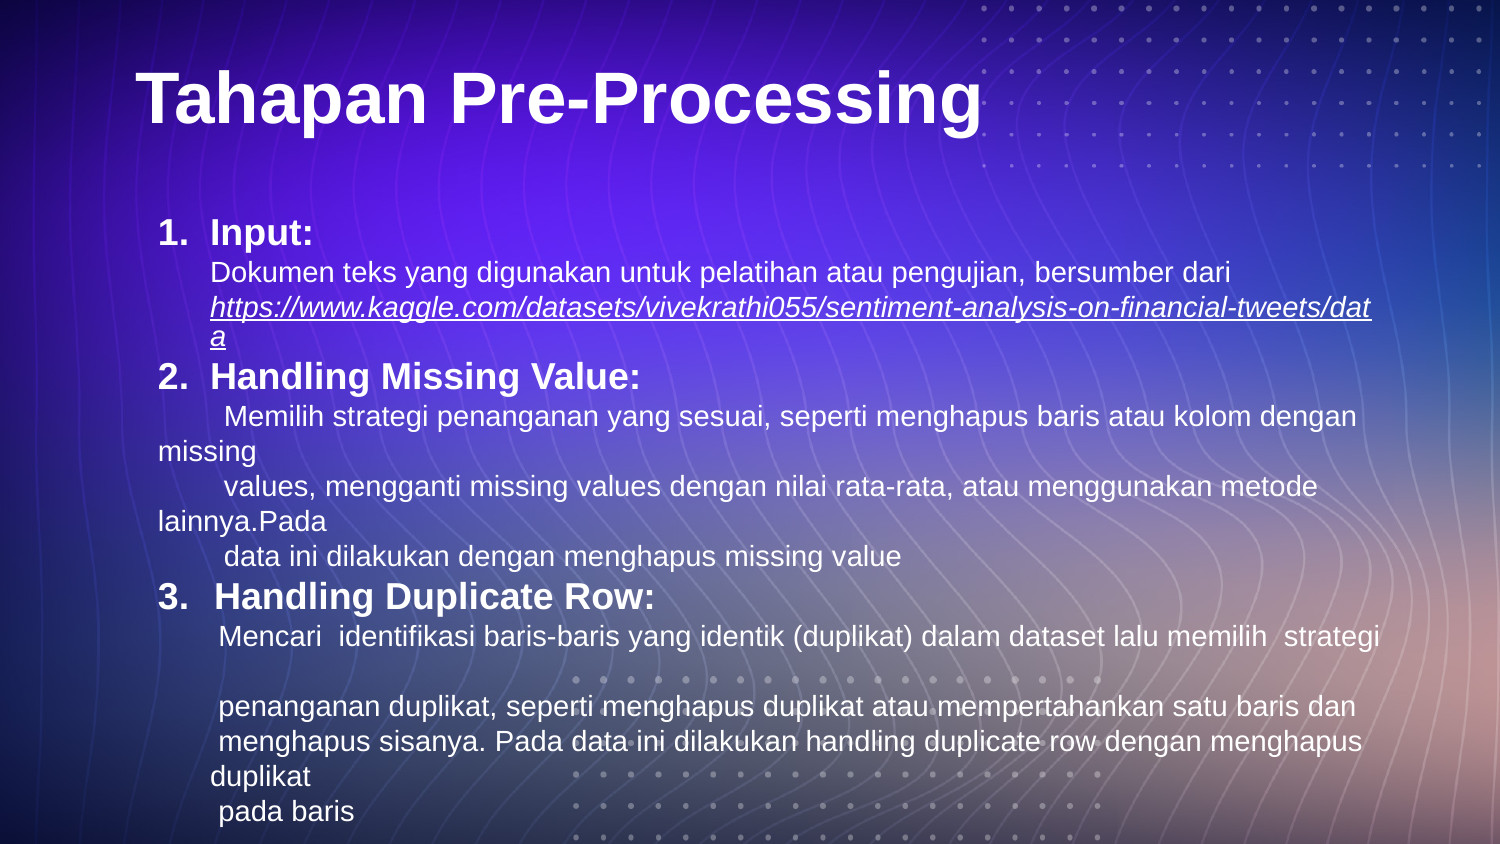

# Tahapan Pre-Processing
Input:
Dokumen teks yang digunakan untuk pelatihan atau pengujian, bersumber dari https://www.kaggle.com/datasets/vivekrathi055/sentiment-analysis-on-financial-tweets/data
Handling Missing Value:
        Memilih strategi penanganan yang sesuai, seperti menghapus baris atau kolom dengan missing
        values, mengganti missing values dengan nilai rata-rata, atau menggunakan metode lainnya.Pada
        data ini dilakukan dengan menghapus missing value
Handling Duplicate Row:
 Mencari  identifikasi baris-baris yang identik (duplikat) dalam dataset lalu memilih  strategi
 penanganan duplikat, seperti menghapus duplikat atau mempertahankan satu baris dan
 menghapus sisanya. Pada data ini dilakukan handling duplicate row dengan menghapus duplikat
 pada baris